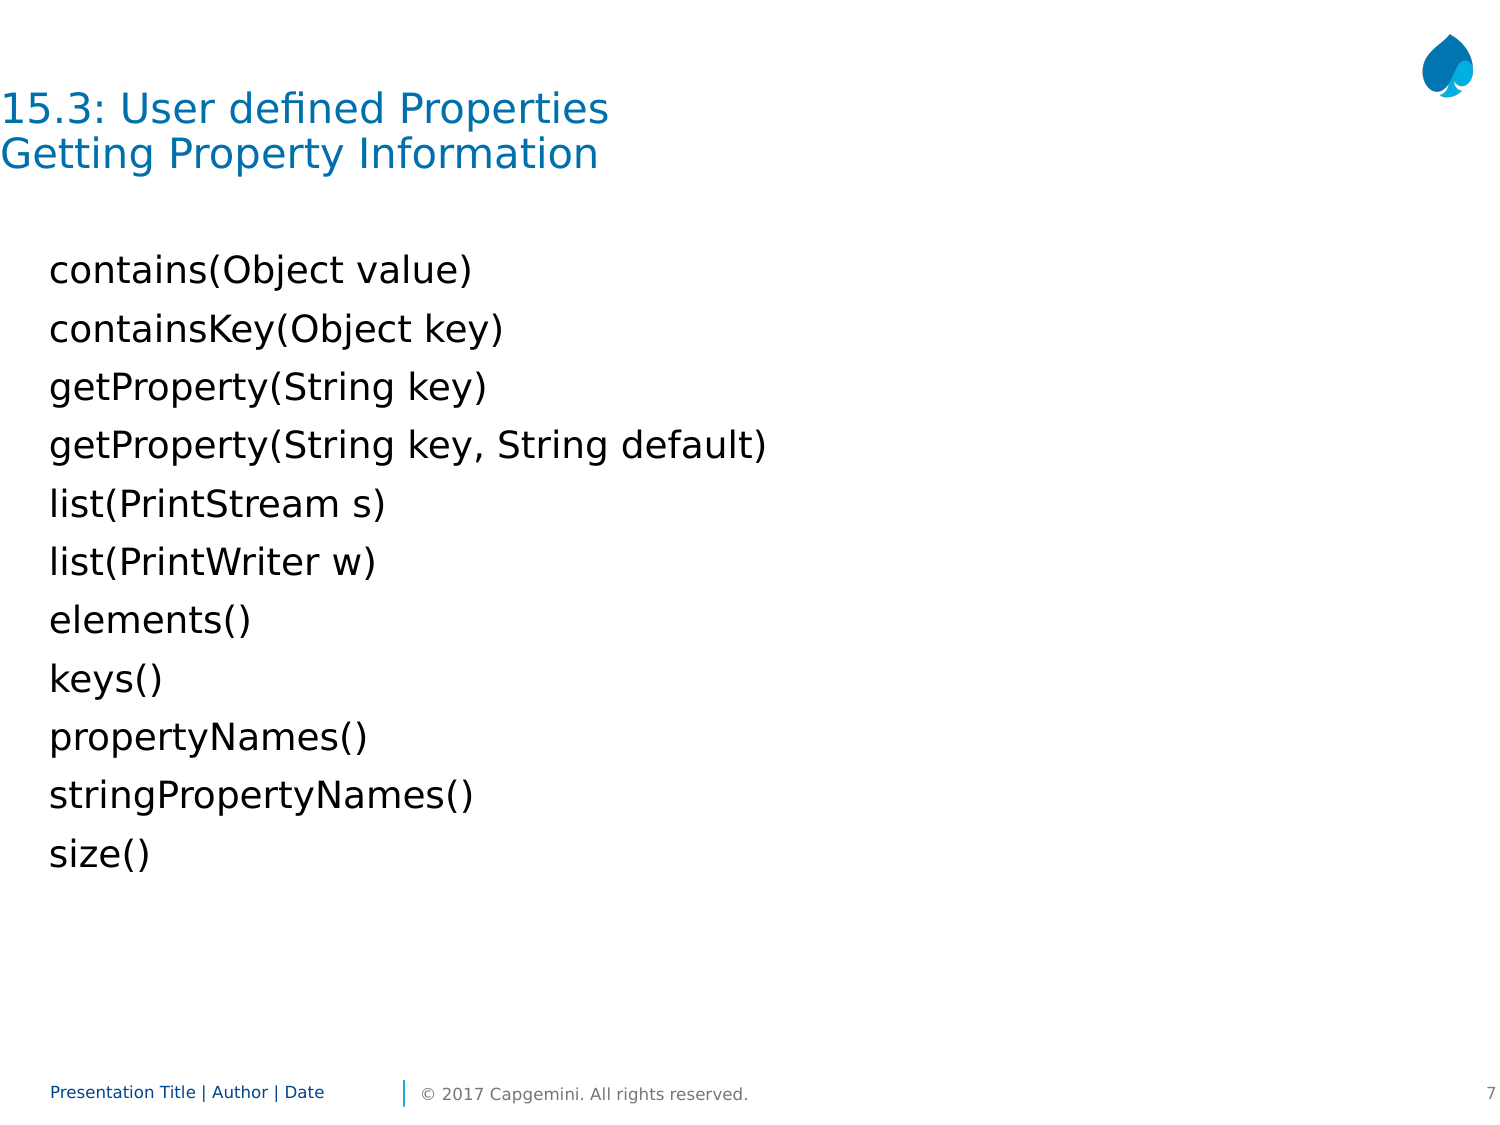

15.3: User defined Properties
Getting Property Information

contains(Object value)
containsKey(Object key)
getProperty(String key)
getProperty(String key, String default)
list(PrintStream s)
list(PrintWriter w)
elements()
keys()
propertyNames()
stringPropertyNames()
size()